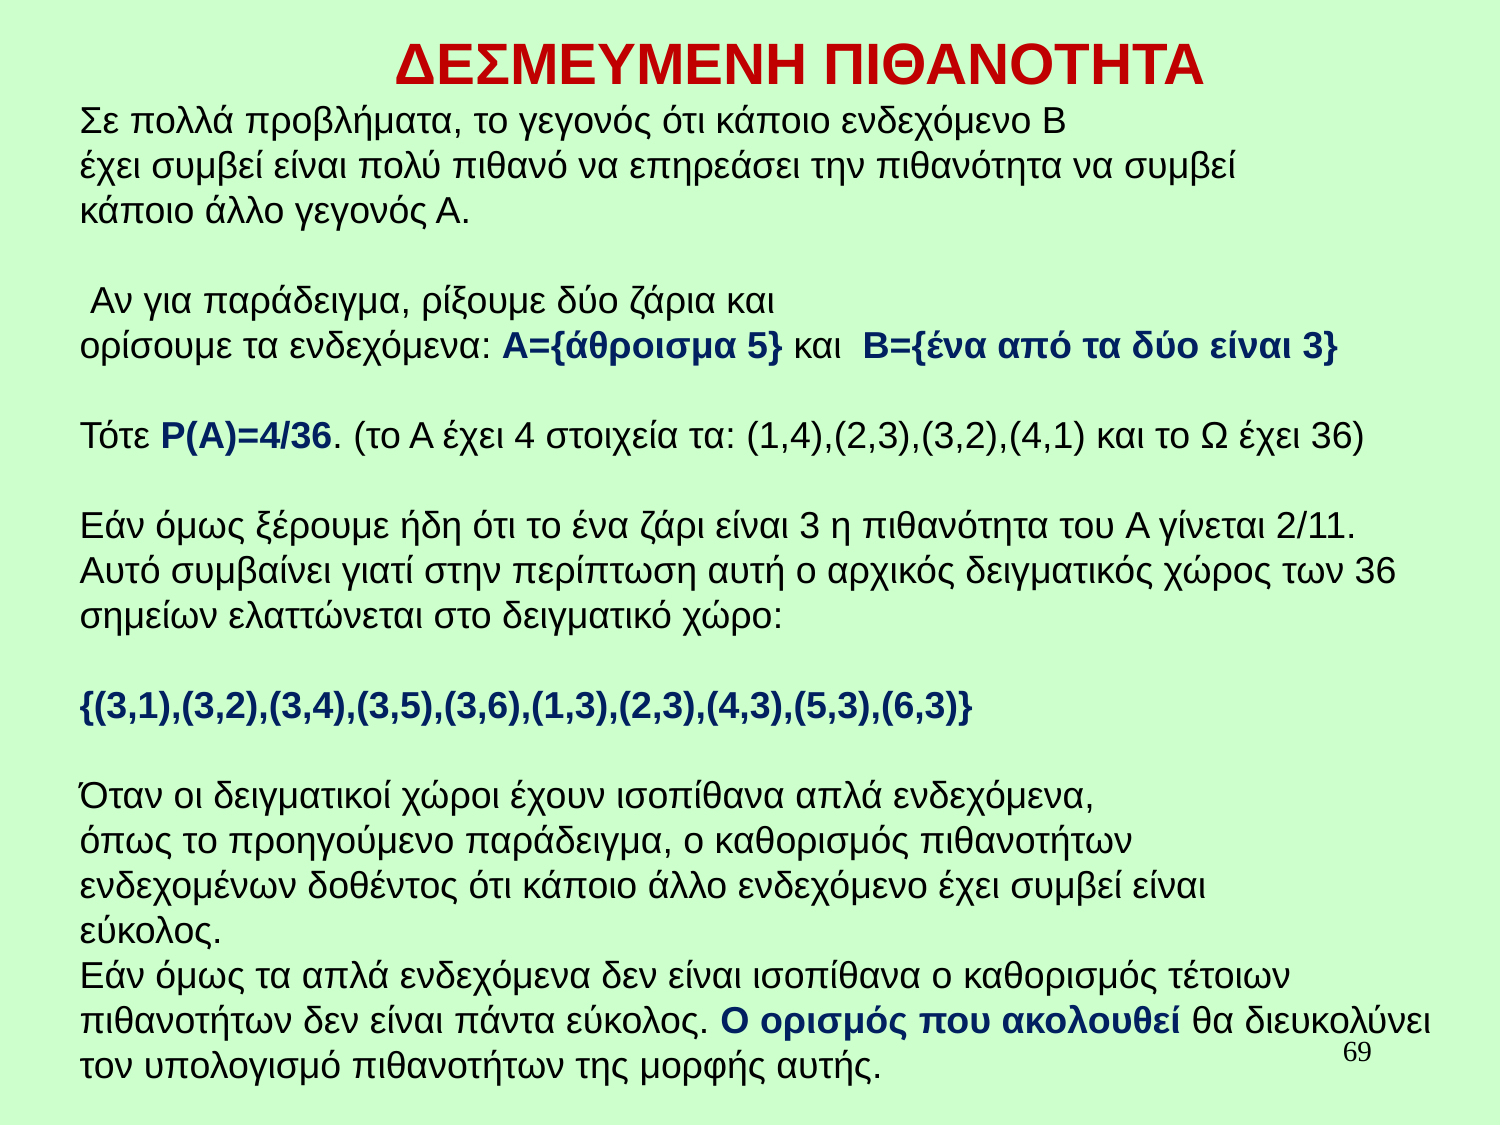

ΔΕΣΜΕΥΜΕΝΗ ΠΙΘΑΝΟΤΗΤΑ
Σε πολλά προβλήματα, το γεγονός ότι κάποιο ενδεχόμενο Β
έχει συμβεί είναι πολύ πιθανό να επηρεάσει την πιθανότητα να συμβεί
κάποιο άλλο γεγονός Α.

 Αν για παράδειγμα, ρίξουμε δύο ζάρια και
ορίσουμε τα ενδεχόμενα: Α={άθροισμα 5} και  Β={ένα από τα δύο είναι 3}

Τότε P(A)=4/36. (το Α έχει 4 στοιχεία τα: (1,4),(2,3),(3,2),(4,1) και το Ω έχει 36)

Εάν όμως ξέρουμε ήδη ότι το ένα ζάρι είναι 3 η πιθανότητα του A γίνεται 2/11.
Αυτό συμβαίνει γιατί στην περίπτωση αυτή ο αρχικός δειγματικός χώρος των 36 σημείων ελαττώνεται στο δειγματικό χώρο:

{(3,1),(3,2),(3,4),(3,5),(3,6),(1,3),(2,3),(4,3),(5,3),(6,3)}

Όταν οι δειγματικοί χώροι έχουν ισοπίθανα απλά ενδεχόμενα,
όπως το προηγούμενο παράδειγμα, ο καθορισμός πιθανοτήτων
ενδεχομένων δοθέντος ότι κάποιο άλλο ενδεχόμενο έχει συμβεί είναι
εύκολος.
Εάν όμως τα απλά ενδεχόμενα δεν είναι ισοπίθανα ο καθορισμός τέτοιων πιθανοτήτων δεν είναι πάντα εύκολος. Ο ορισμός που ακολουθεί θα διευκολύνει τον υπολογισμό πιθανοτήτων της μορφής αυτής.
69